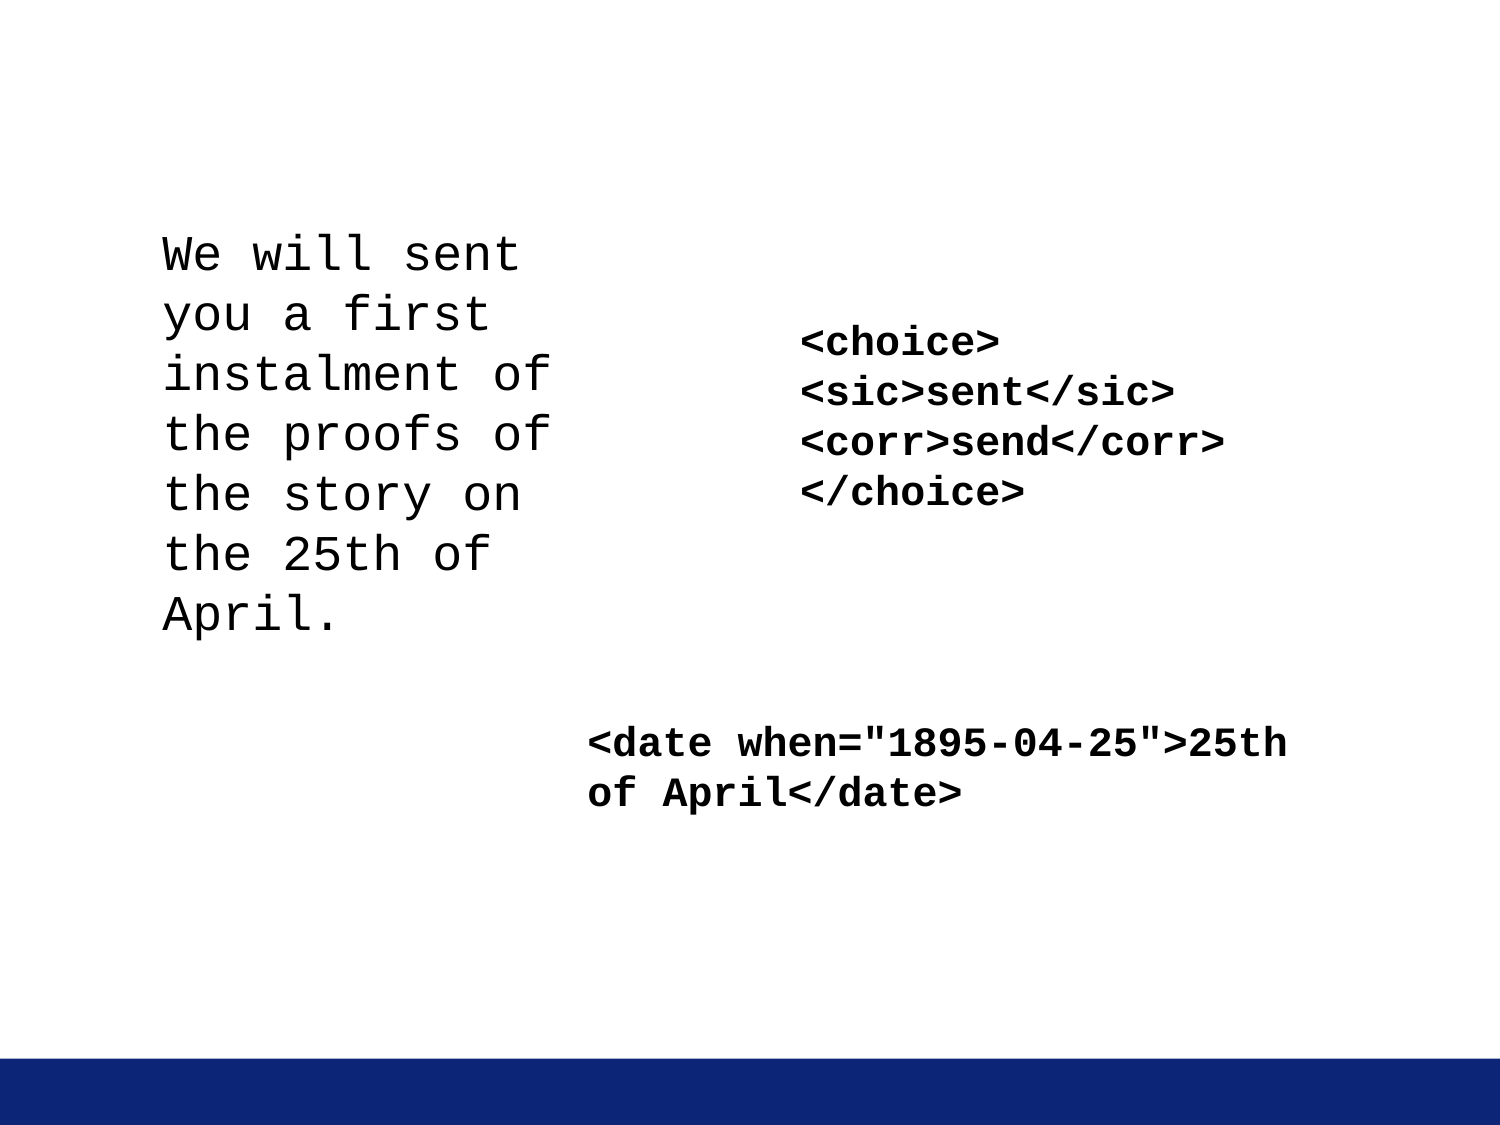

We will sent you a first instalment of the proofs of the story on the 25th of April.
<choice>
<sic>sent</sic>
<corr>send</corr>
</choice>

<date when="1895-04-25">25th of April</date>